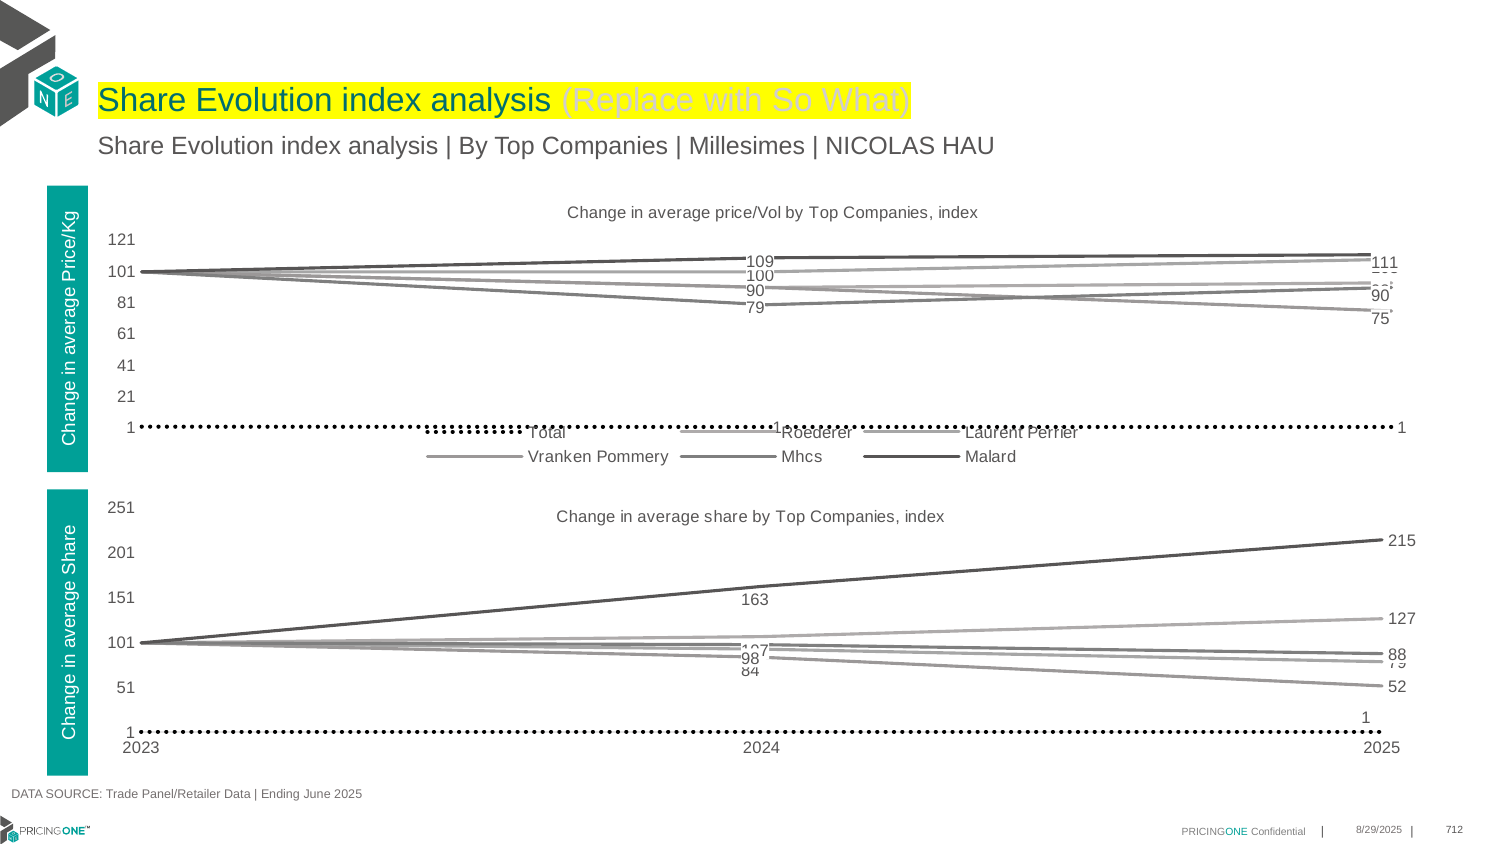

# Share Evolution index analysis (Replace with So What)
Share Evolution index analysis | By Top Companies | Millesimes | NICOLAS HAU

### Chart: Change in average price/Vol by Top Companies, index

| Category | Total | Roederer | Laurent Perrier | Vranken Pommery | Mhcs | Malard |
|---|---|---|---|---|---|---|
| 2023 | 1.0 | 100.0 | 100.0 | 100.0 | 100.0 | 100.0 |
| 2024 | 0.828700177122599 | 90.0 | 100.0 | 90.0 | 79.0 | 109.0 |
| 2025 | 0.8236783457958022 | 93.0 | 108.0 | 75.0 | 90.0 | 111.0 |
Change in average Price/Kg

### Chart: Change in average share by Top Companies, index

| Category | Total | Roederer | Laurent Perrier | Vranken Pommery | Mhcs | Malard |
|---|---|---|---|---|---|---|
| 2023 | 1.0 | 100.0 | 100.0 | 100.0 | 100.0 | 100.0 |
| 2024 | 1.0 | 107.0 | 93.0 | 84.0 | 98.0 | 163.0 |
| 2025 | 1.0 | 127.0 | 79.0 | 52.0 | 88.0 | 215.0 |
Change in average Share
DATA SOURCE: Trade Panel/Retailer Data | Ending June 2025

8/29/2025
712